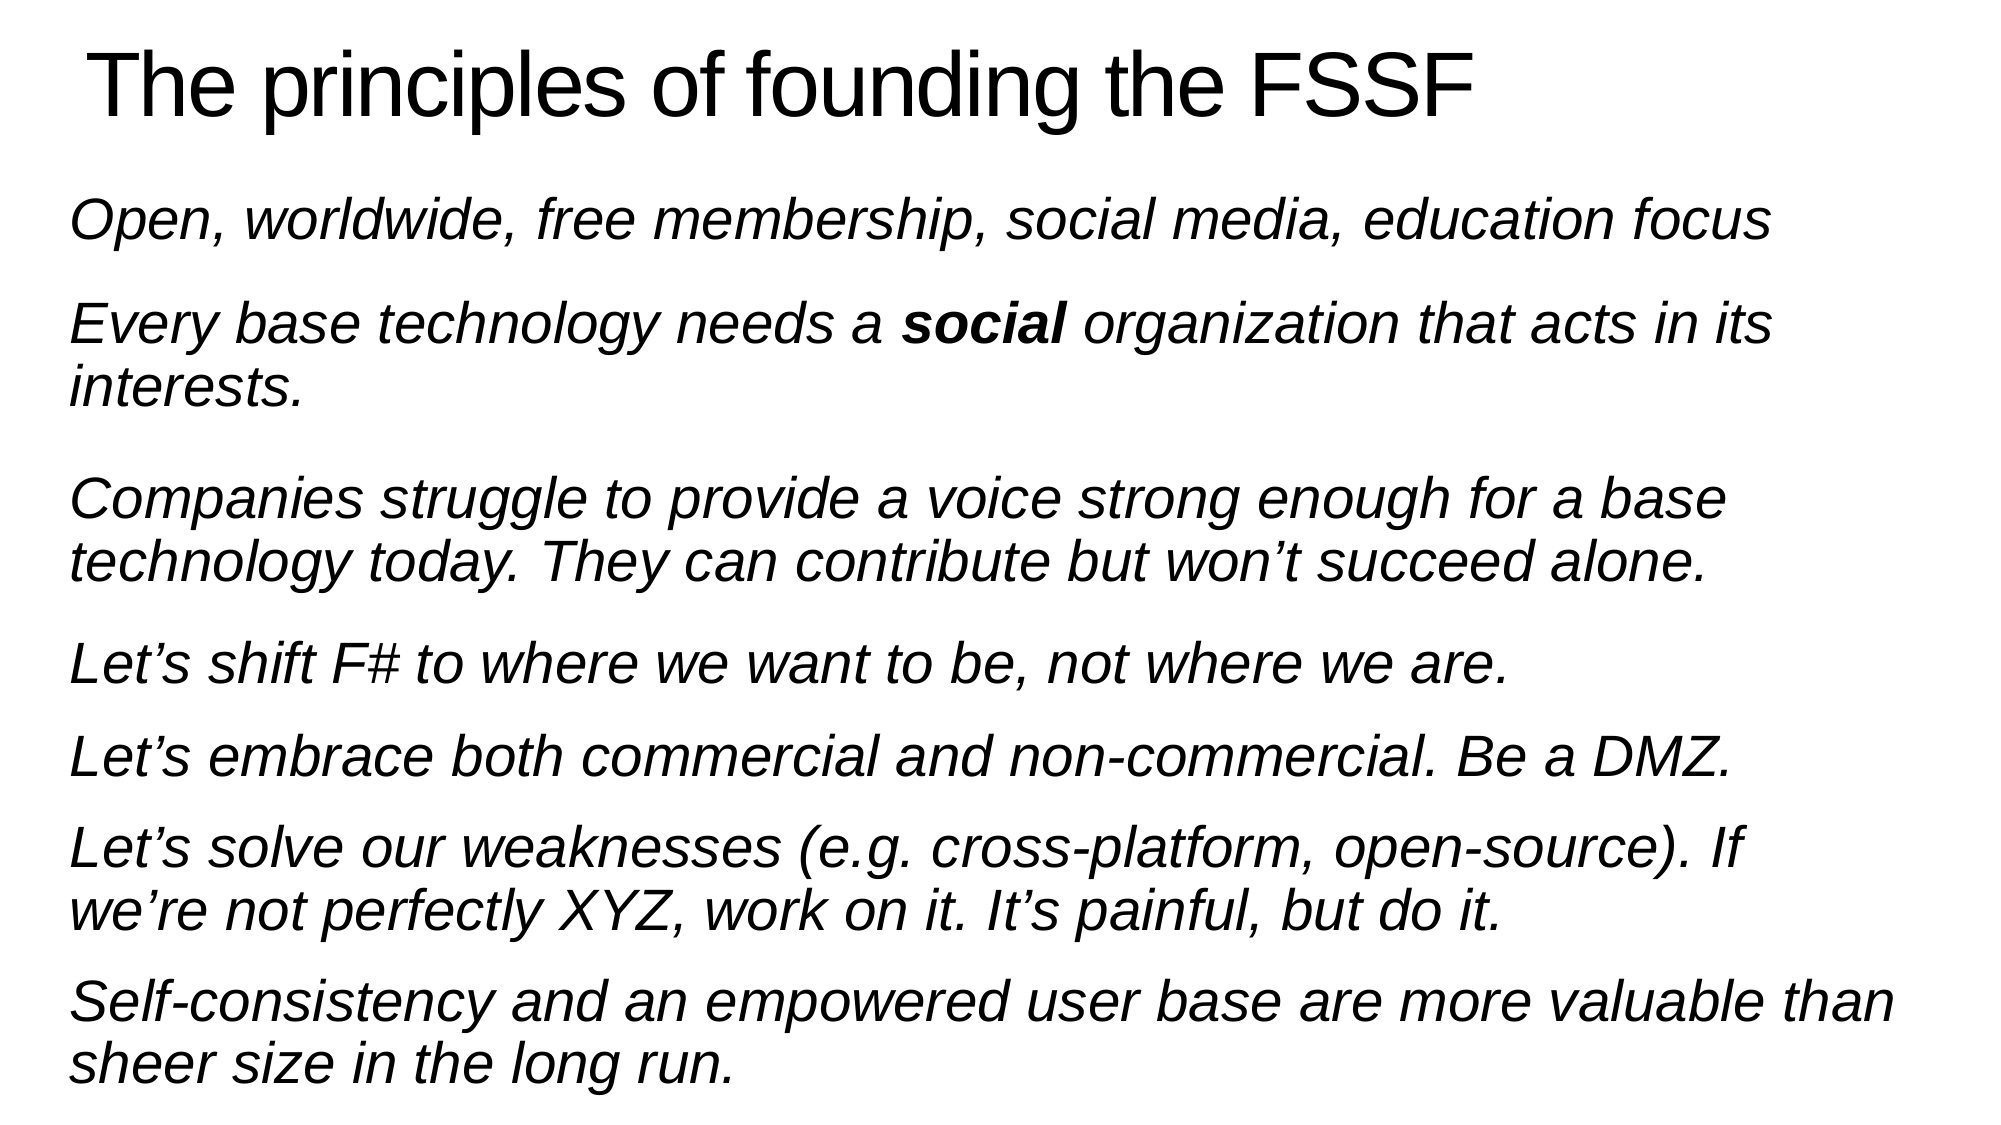

# The principles of founding the FSSF
Open, worldwide, free membership, social media, education focus

Every base technology needs a social organization that acts in its interests.

Companies struggle to provide a voice strong enough for a base technology today. They can contribute but won’t succeed alone.

Let’s shift F# to where we want to be, not where we are.

Let’s embrace both commercial and non-commercial. Be a DMZ.

Let’s solve our weaknesses (e.g. cross-platform, open-source). If we’re not perfectly XYZ, work on it. It’s painful, but do it.

Self-consistency and an empowered user base are more valuable than sheer size in the long run.